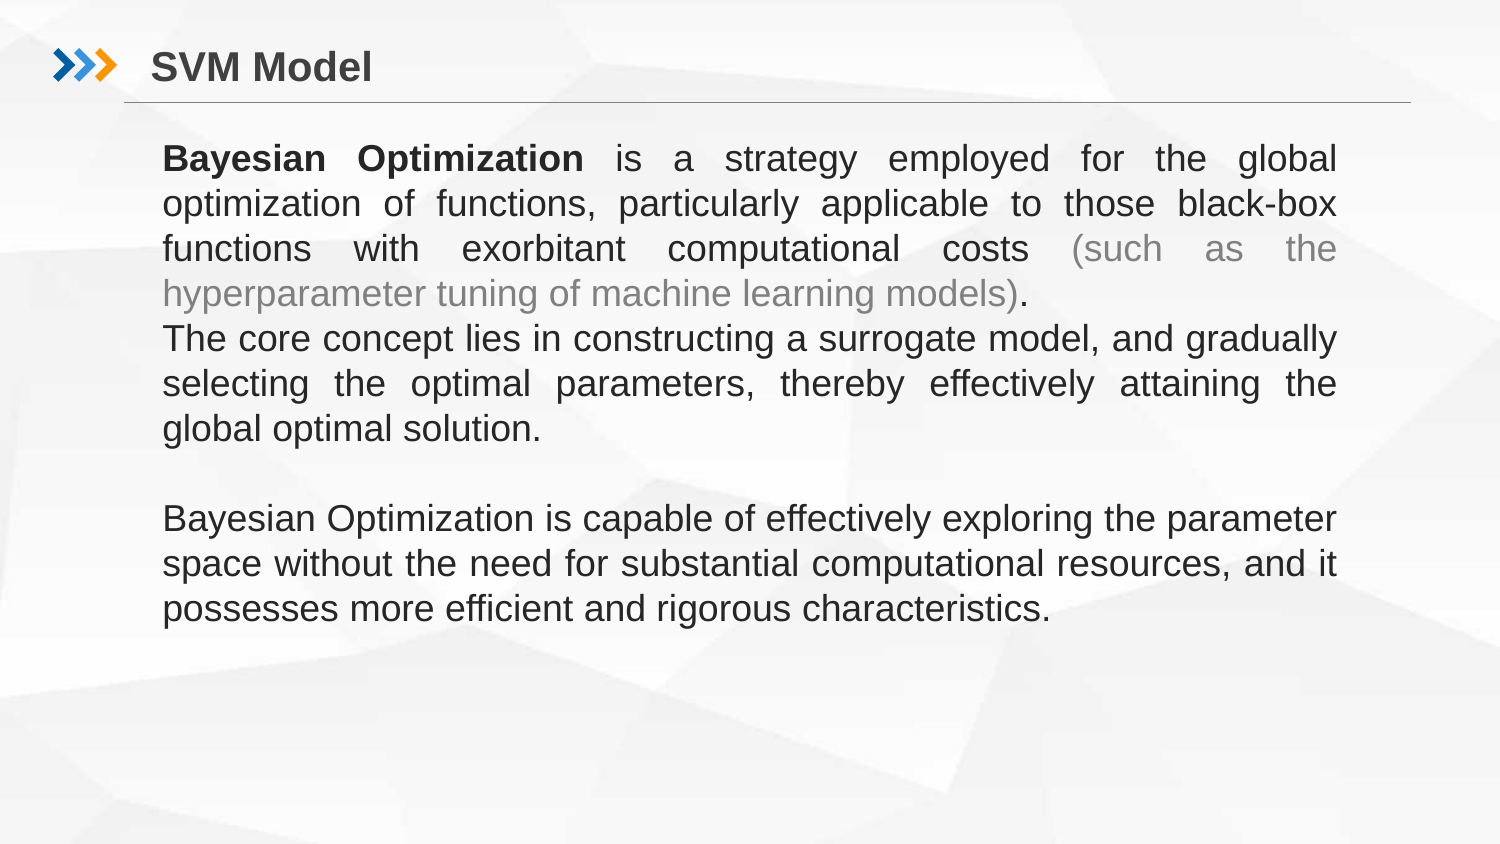

Bayesian Optimization is a strategy employed for the global optimization of functions, particularly applicable to those black-box functions with exorbitant computational costs (such as the hyperparameter tuning of machine learning models).
The core concept lies in constructing a surrogate model, and gradually selecting the optimal parameters, thereby effectively attaining the global optimal solution.

Bayesian Optimization is capable of effectively exploring the parameter space without the need for substantial computational resources, and it possesses more efficient and rigorous characteristics.